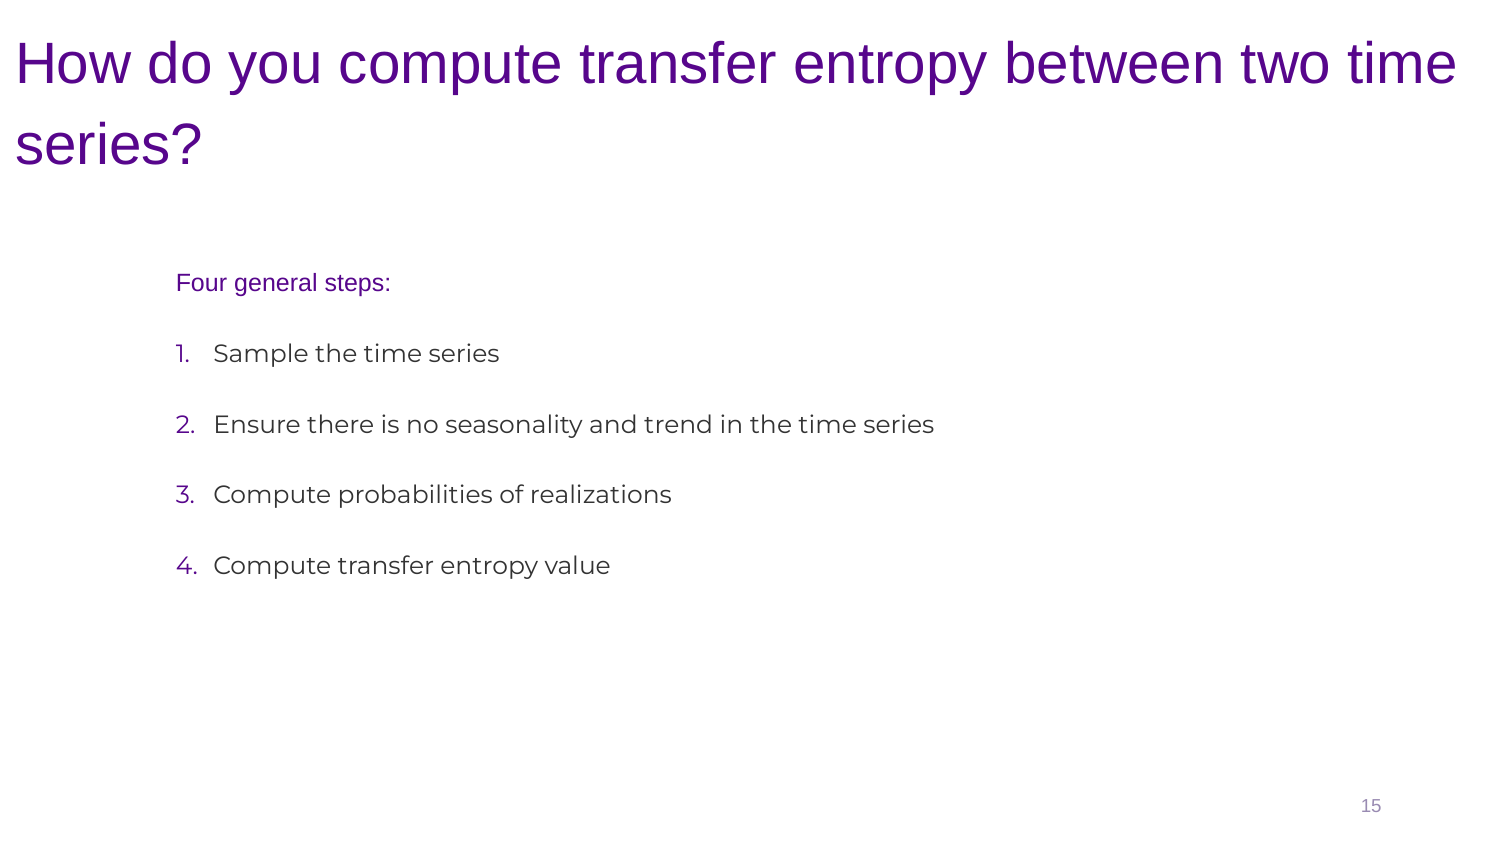

How do you compute transfer entropy between two time series?

Four general steps:
Sample the time series
Ensure there is no seasonality and trend in the time series
Compute probabilities of realizations
Compute transfer entropy value

15